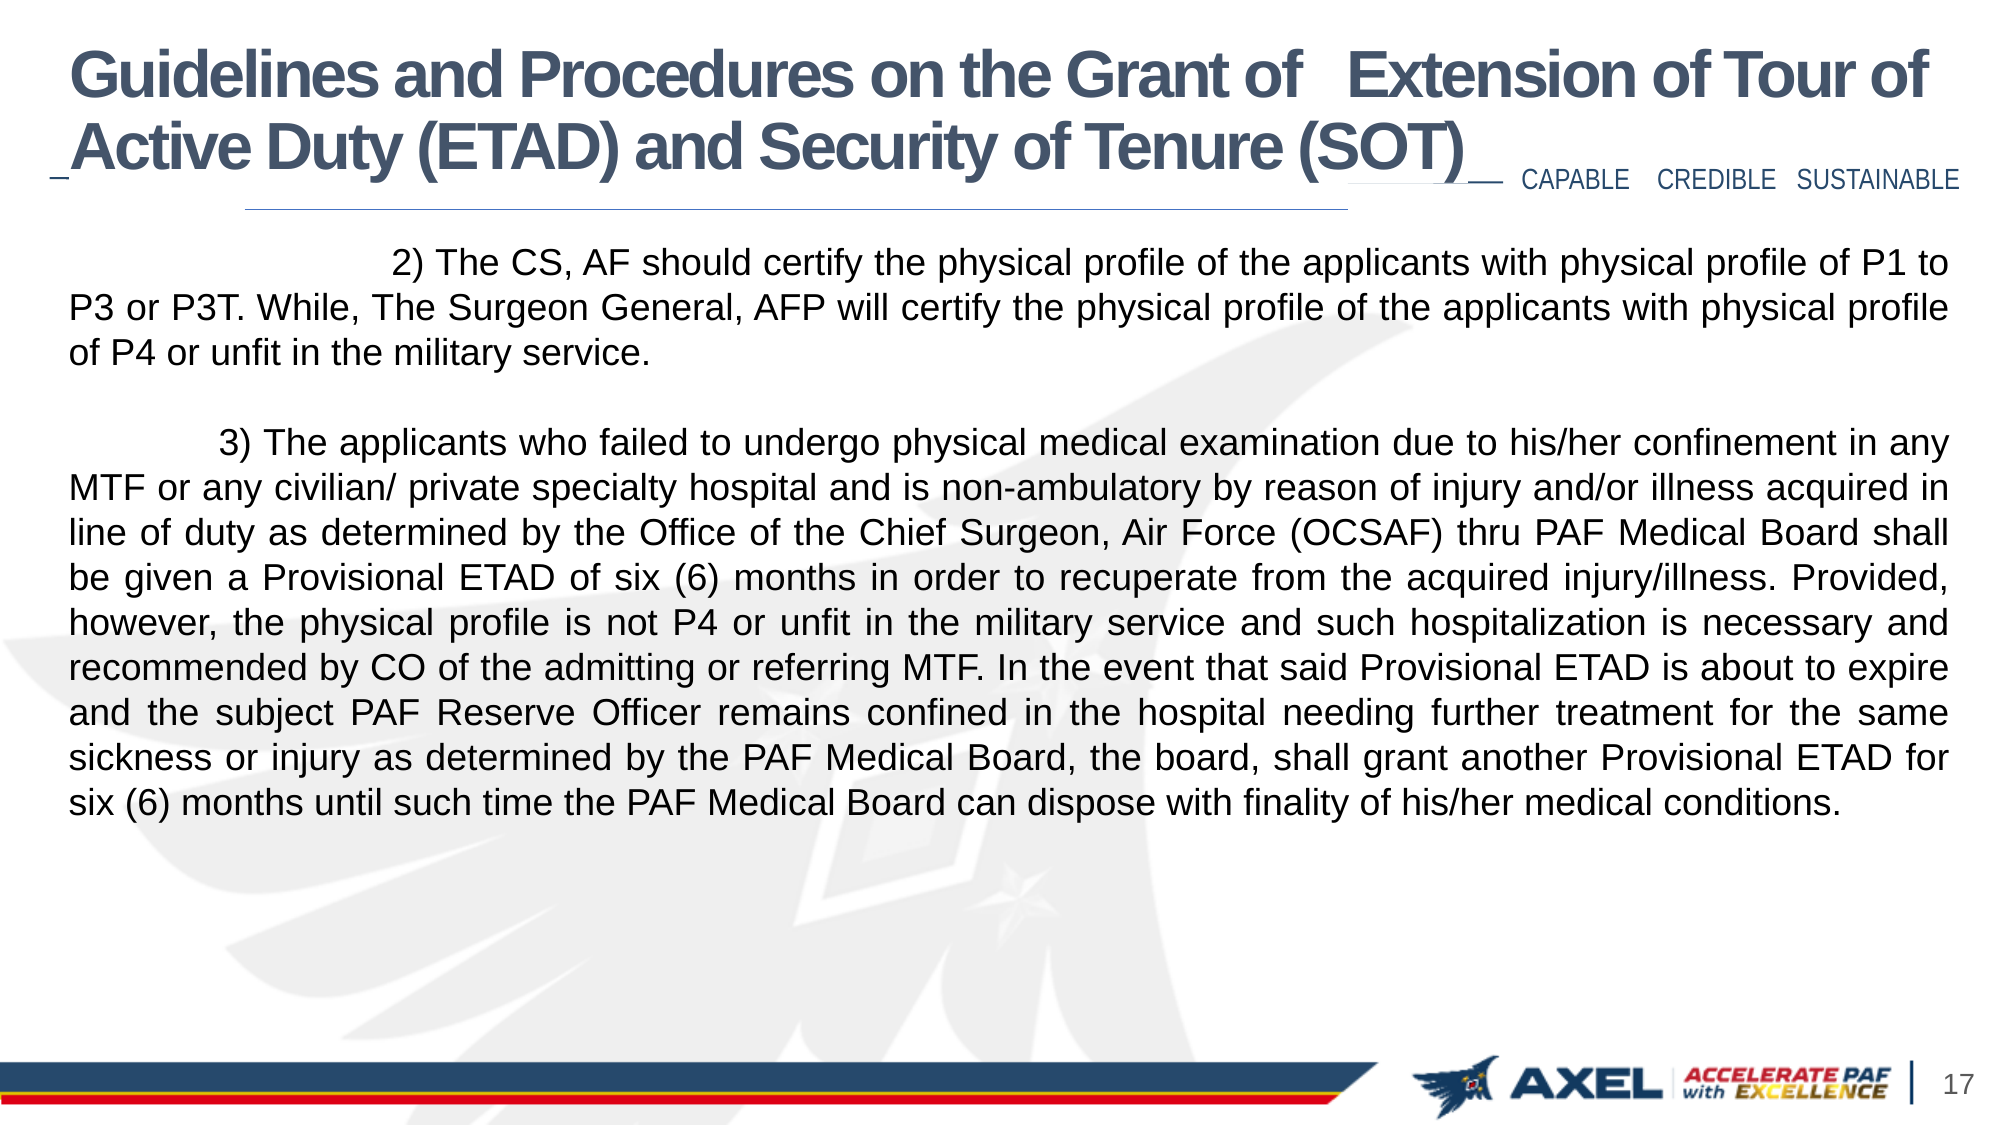

# Guidelines and Procedures on the Grant of   Extension of Tour of Active Duty (ETAD) and Security of Tenure (SOT)

		  2) The CS, AF should certify the physical profile of the applicants with physical profile of P1 to P3 or P3T. While, The Surgeon General, AFP will certify the physical profile of the applicants with physical profile of P4 or unfit in the military service.

	3) The applicants who failed to undergo physical medical examination due to his/her confinement in any MTF or any civilian/ private specialty hospital and is non-ambulatory by reason of injury and/or illness acquired in line of duty as determined by the Office of the Chief Surgeon, Air Force (OCSAF) thru PAF Medical Board shall be given a Provisional ETAD of six (6) months in order to recuperate from the acquired injury/illness. Provided, however, the physical profile is not P4 or unfit in the military service and such hospitalization is necessary and recommended by CO of the admitting or referring MTF. In the event that said Provisional ETAD is about to expire and the subject PAF Reserve Officer remains confined in the hospital needing further treatment for the same sickness or injury as determined by the PAF Medical Board, the board, shall grant another Provisional ETAD for six (6) months until such time the PAF Medical Board can dispose with finality of his/her medical conditions.